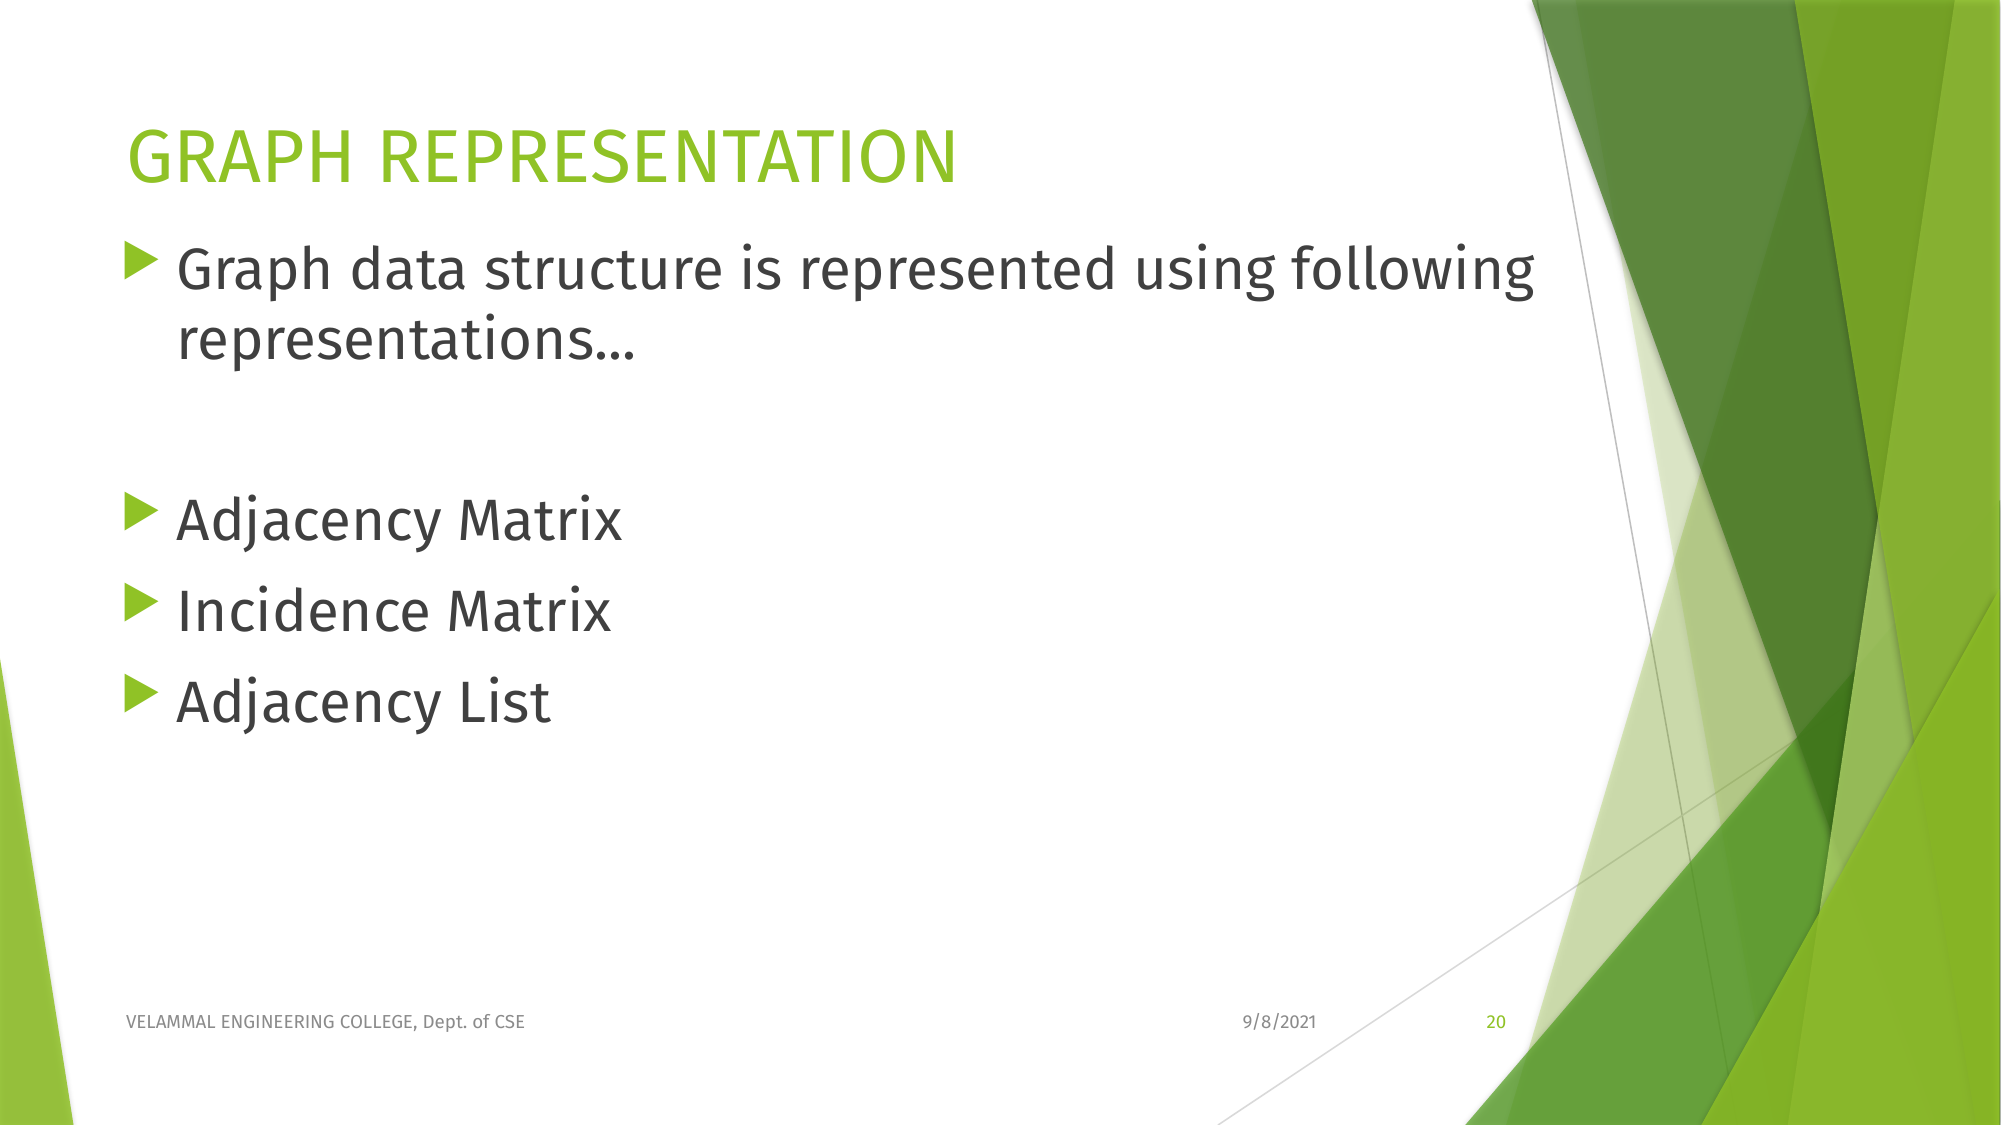

# GRAPH REPRESENTATION
Graph data structure is represented using following representations...

Adjacency Matrix
Incidence Matrix
Adjacency List
VELAMMAL ENGINEERING COLLEGE, Dept. of CSE
9/8/2021
20